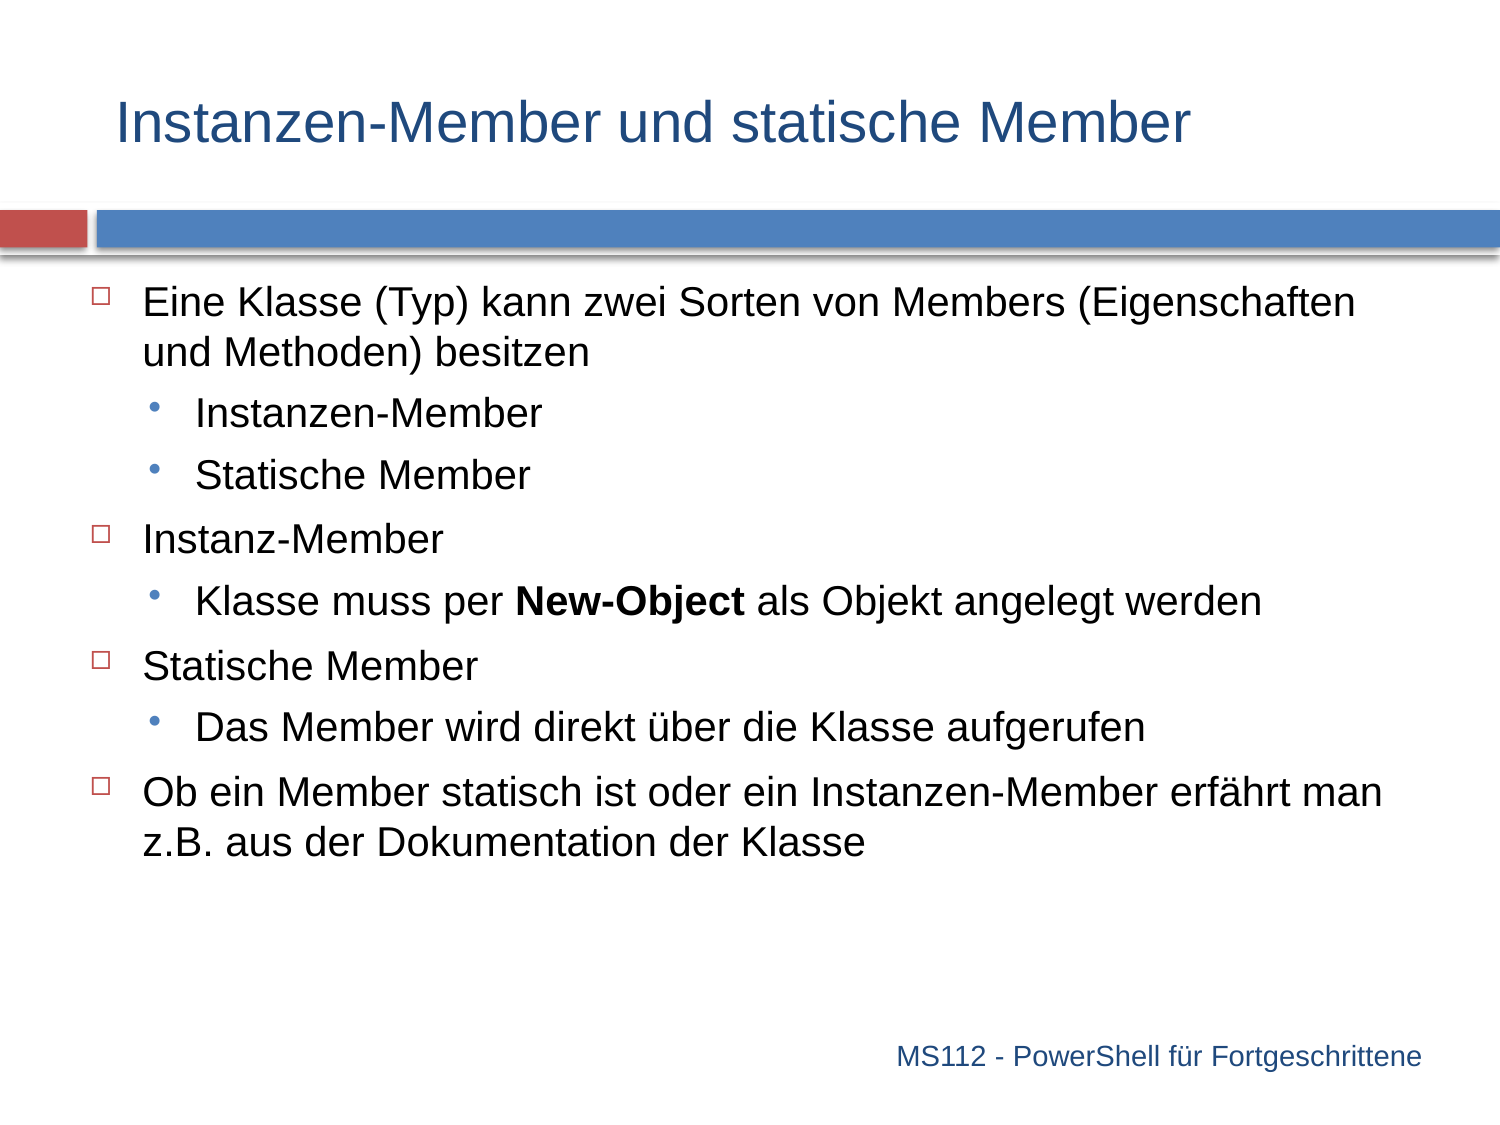

# Instanzen-Member und statische Member
Eine Klasse (Typ) kann zwei Sorten von Members (Eigenschaften und Methoden) besitzen
Instanzen-Member
Statische Member
Instanz-Member
Klasse muss per New-Object als Objekt angelegt werden
Statische Member
Das Member wird direkt über die Klasse aufgerufen
Ob ein Member statisch ist oder ein Instanzen-Member erfährt man z.B. aus der Dokumentation der Klasse

MS112 - PowerShell für Fortgeschrittene